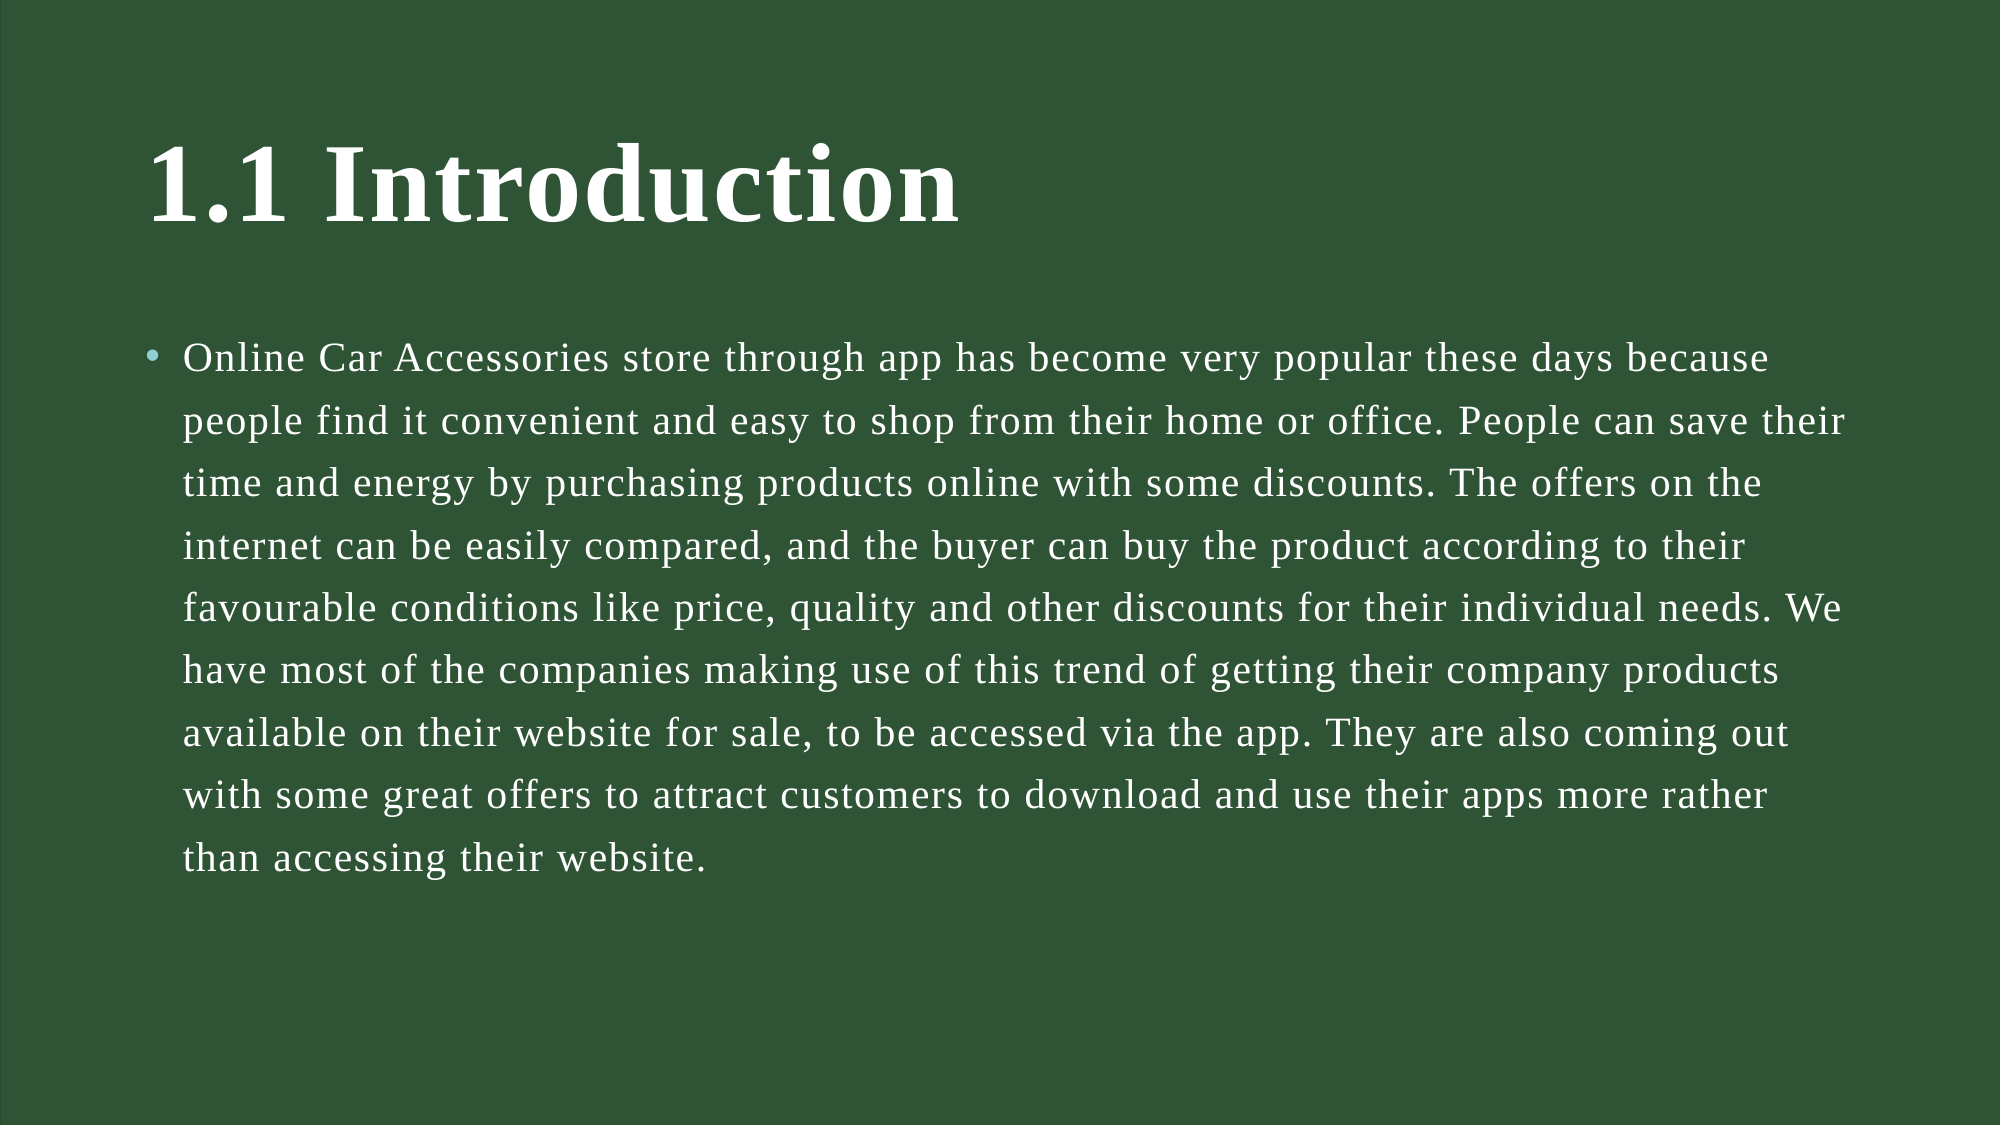

# 1.1 Introduction
Online Car Accessories store through app has become very popular these days because people find it convenient and easy to shop from their home or office. People can save their time and energy by purchasing products online with some discounts. The offers on the internet can be easily compared, and the buyer can buy the product according to their favourable conditions like price, quality and other discounts for their individual needs. We have most of the companies making use of this trend of getting their company products available on their website for sale, to be accessed via the app. They are also coming out with some great offers to attract customers to download and use their apps more rather than accessing their website.